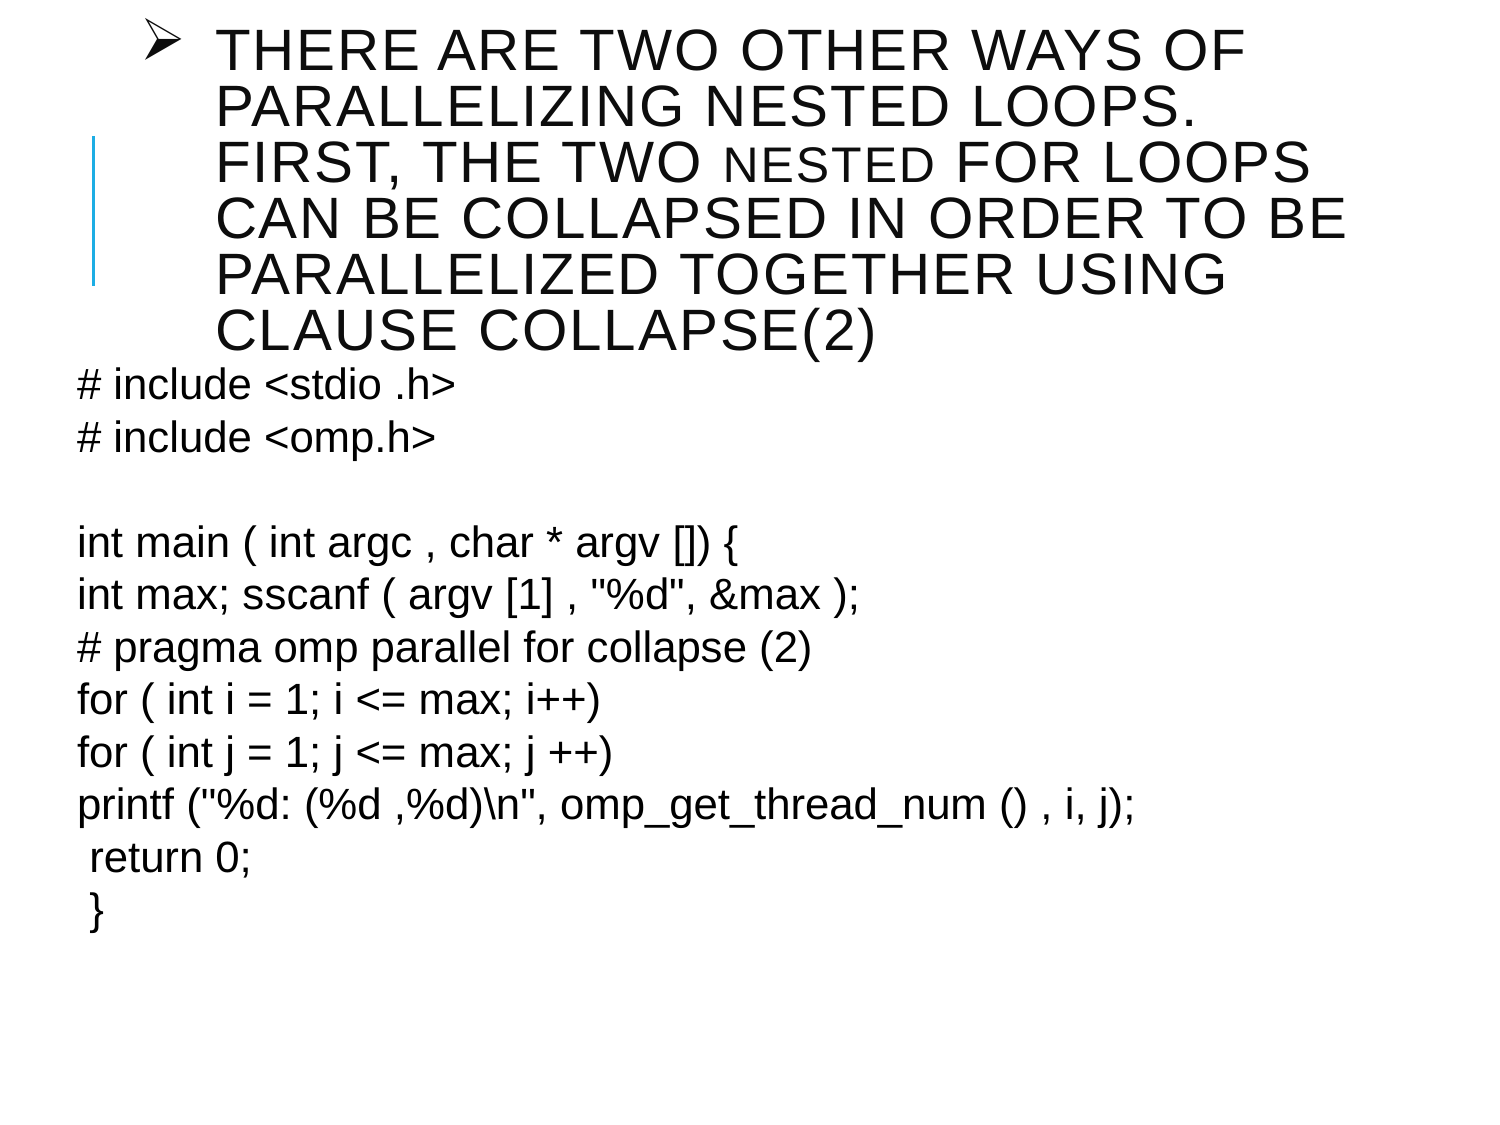

# there are two other ways of parallelizing nested loops. First, the two nested for loops can be collapsed in order to be parallelized together using clause collapse(2)
# include <stdio .h>
# include <omp.h>

int main ( int argc , char * argv []) {
int max; sscanf ( argv [1] , "%d", &max );
# pragma omp parallel for collapse (2)
for ( int i = 1; i <= max; i++)
for ( int j = 1; j <= max; j ++)
printf ("%d: (%d ,%d)\n", omp_get_thread_num () , i, j);
 return 0;
 }